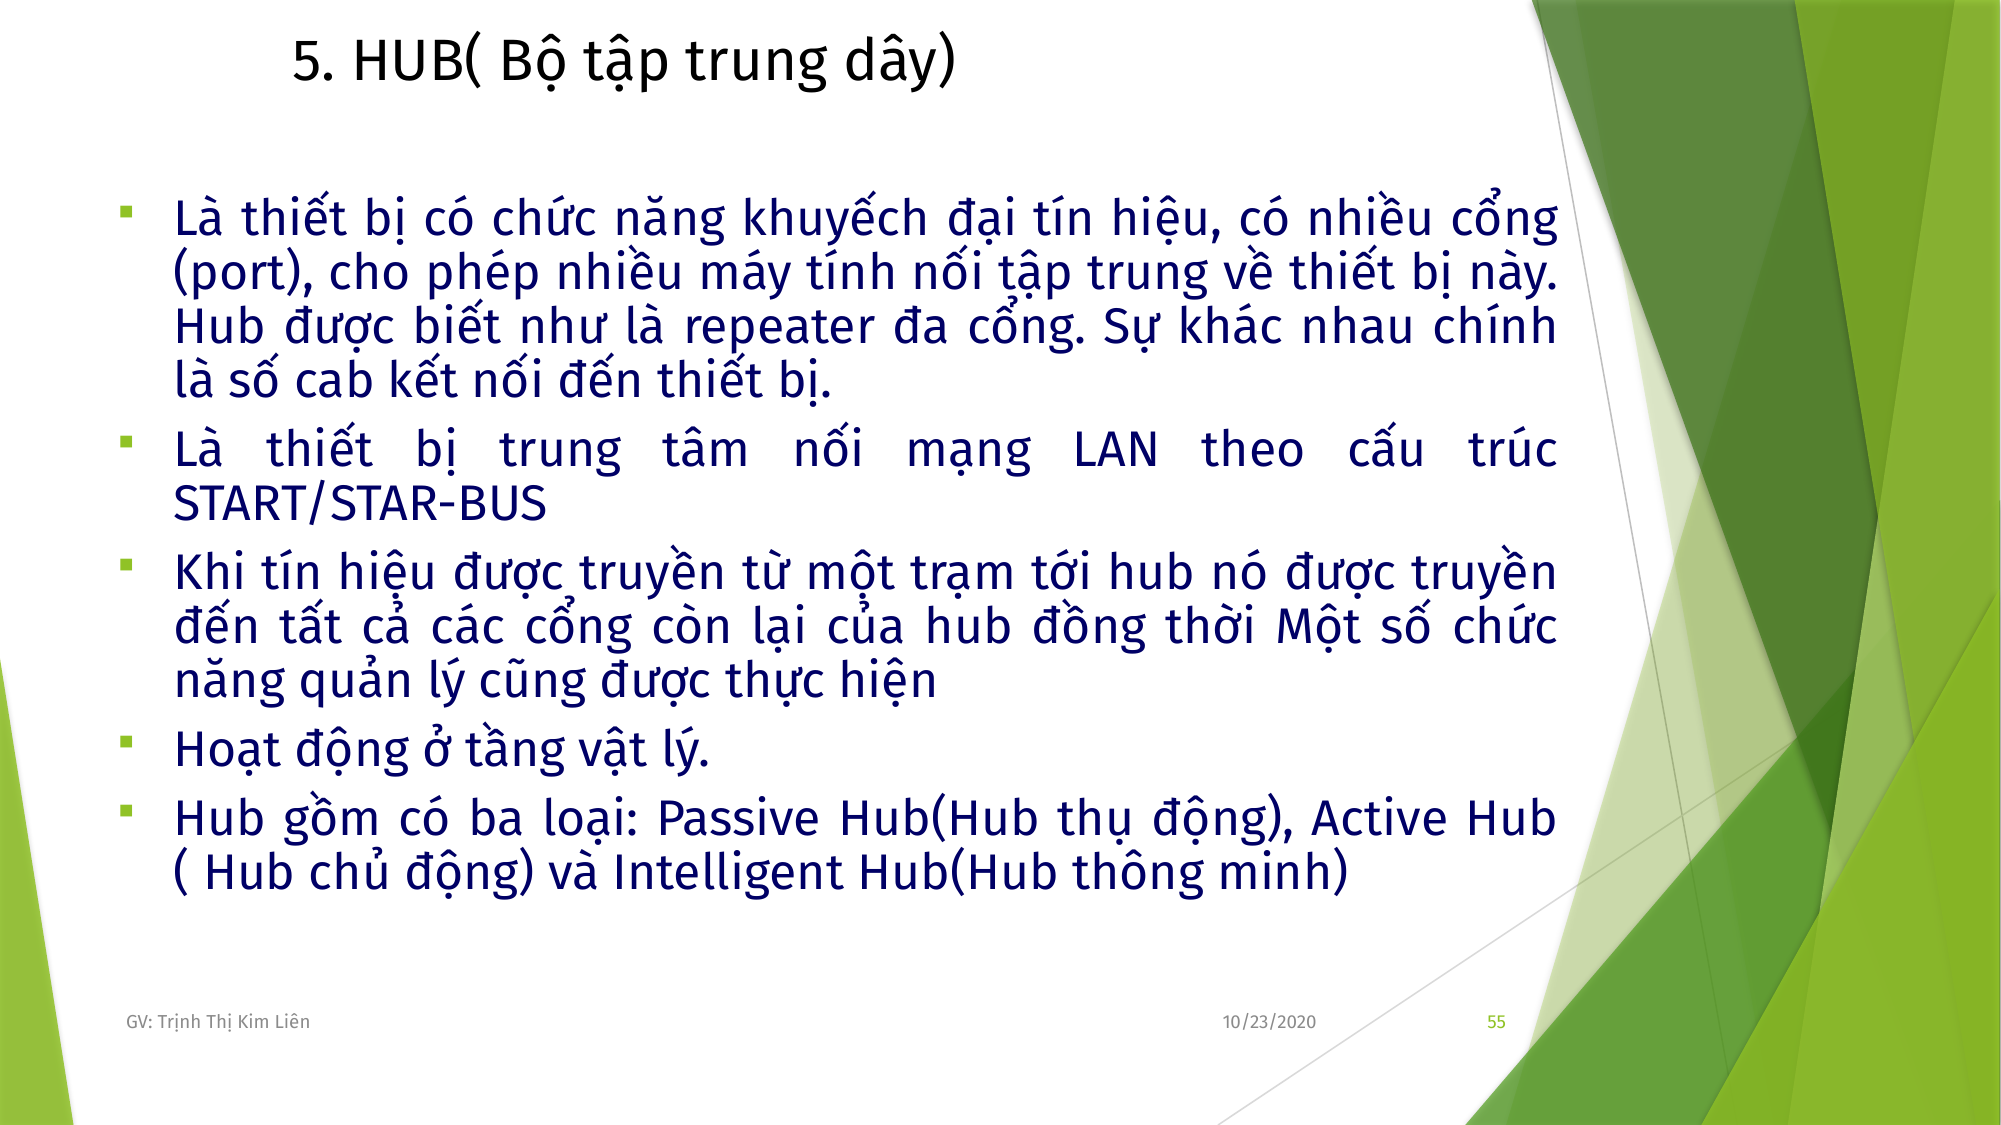

5. HUB( Bộ tập trung dây)
Là thiết bị có chức năng khuyếch đại tín hiệu, có nhiều cổng (port), cho phép nhiều máy tính nối tập trung về thiết bị này. Hub được biết như là repeater đa cổng. Sự khác nhau chính là số cab kết nối đến thiết bị.
Là thiết bị trung tâm nối mạng LAN theo cấu trúc START/STAR-BUS
Khi tín hiệu được truyền từ một trạm tới hub nó được truyền đến tất cả các cổng còn lại của hub đồng thời Một số chức năng quản lý cũng được thực hiện
Hoạt động ở tầng vật lý.
Hub gồm có ba loại: Passive Hub(Hub thụ động), Active Hub ( Hub chủ động) và Intelligent Hub(Hub thông minh)
GV: Trịnh Thị Kim Liên
10/23/2020
55